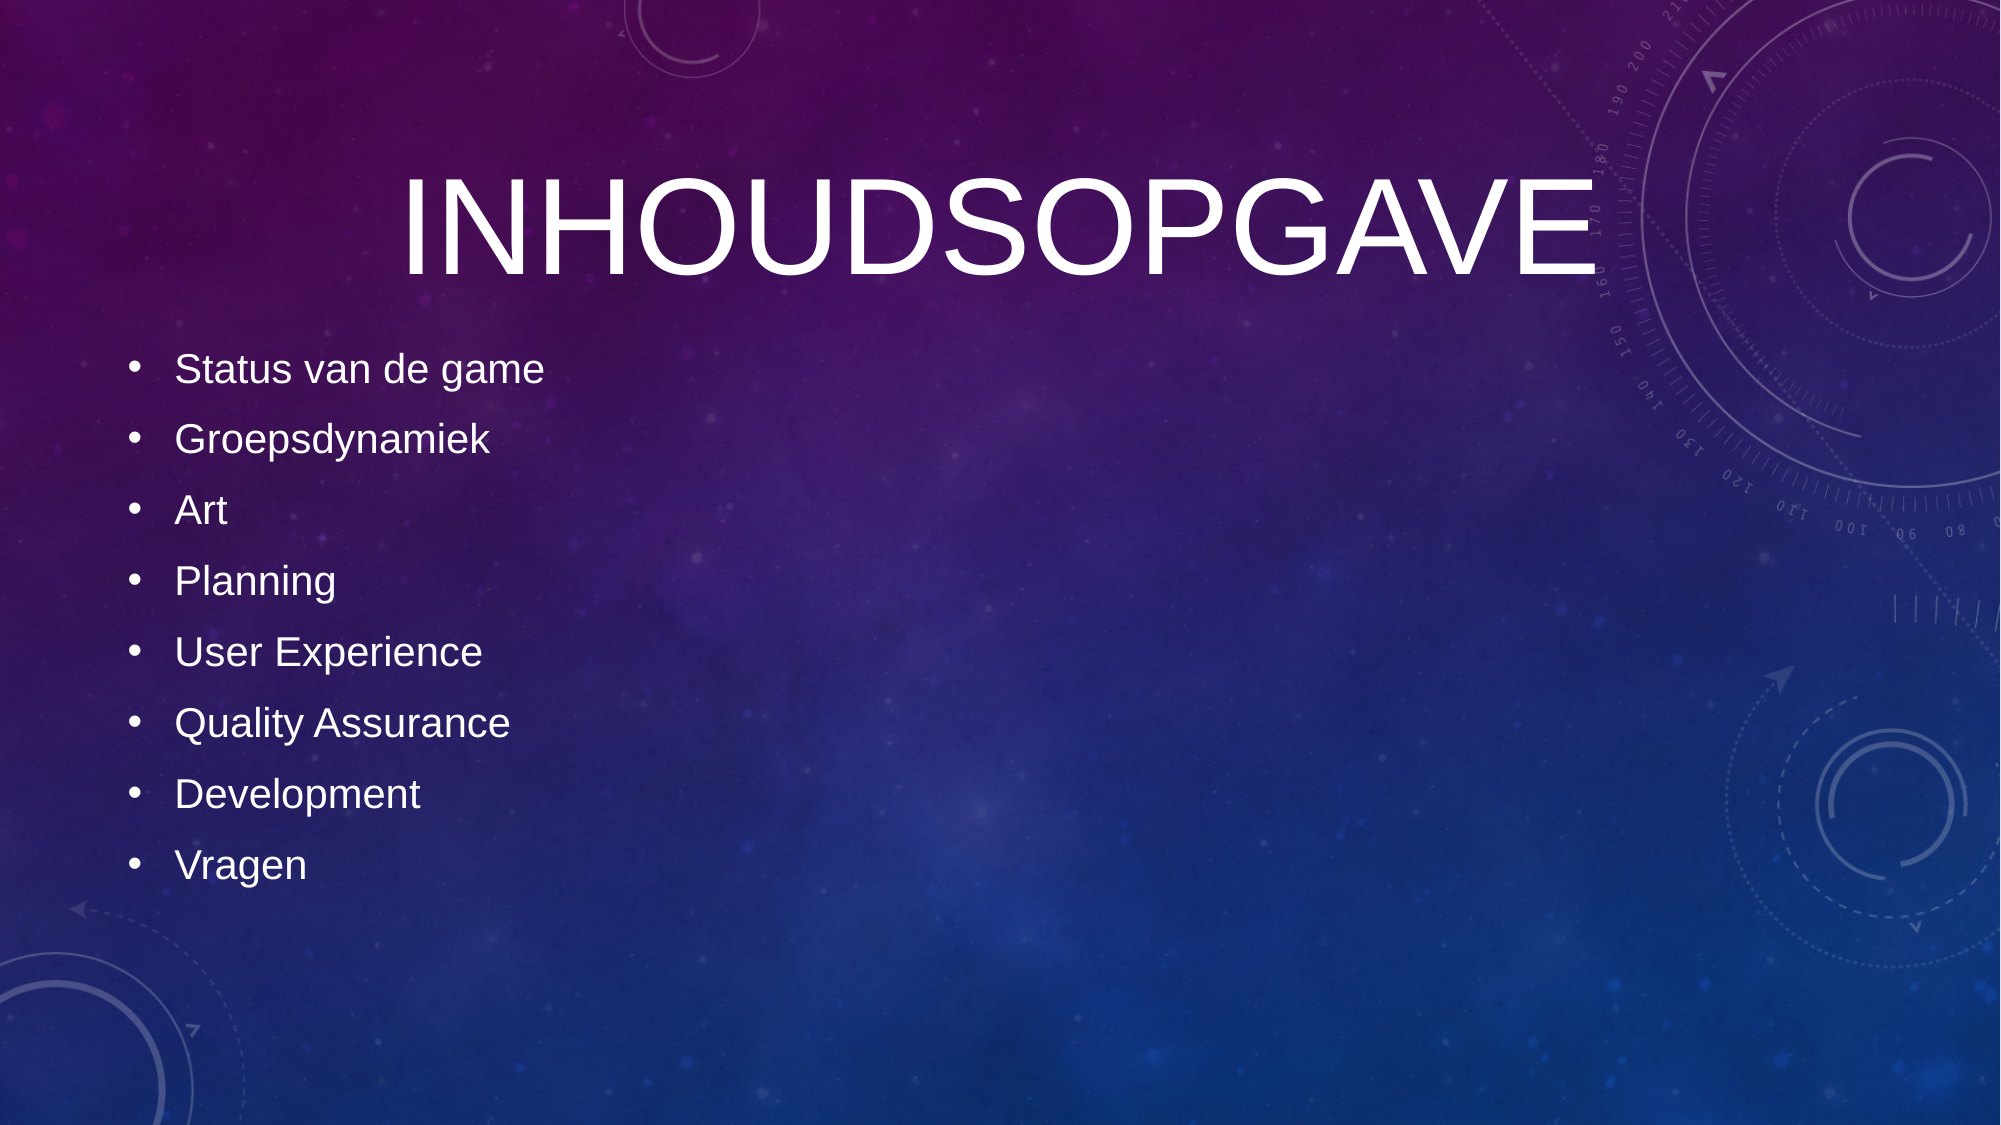

# Inhoudsopgave
Status van de game
Groepsdynamiek
Art
Planning
User Experience
Quality Assurance
Development
Vragen